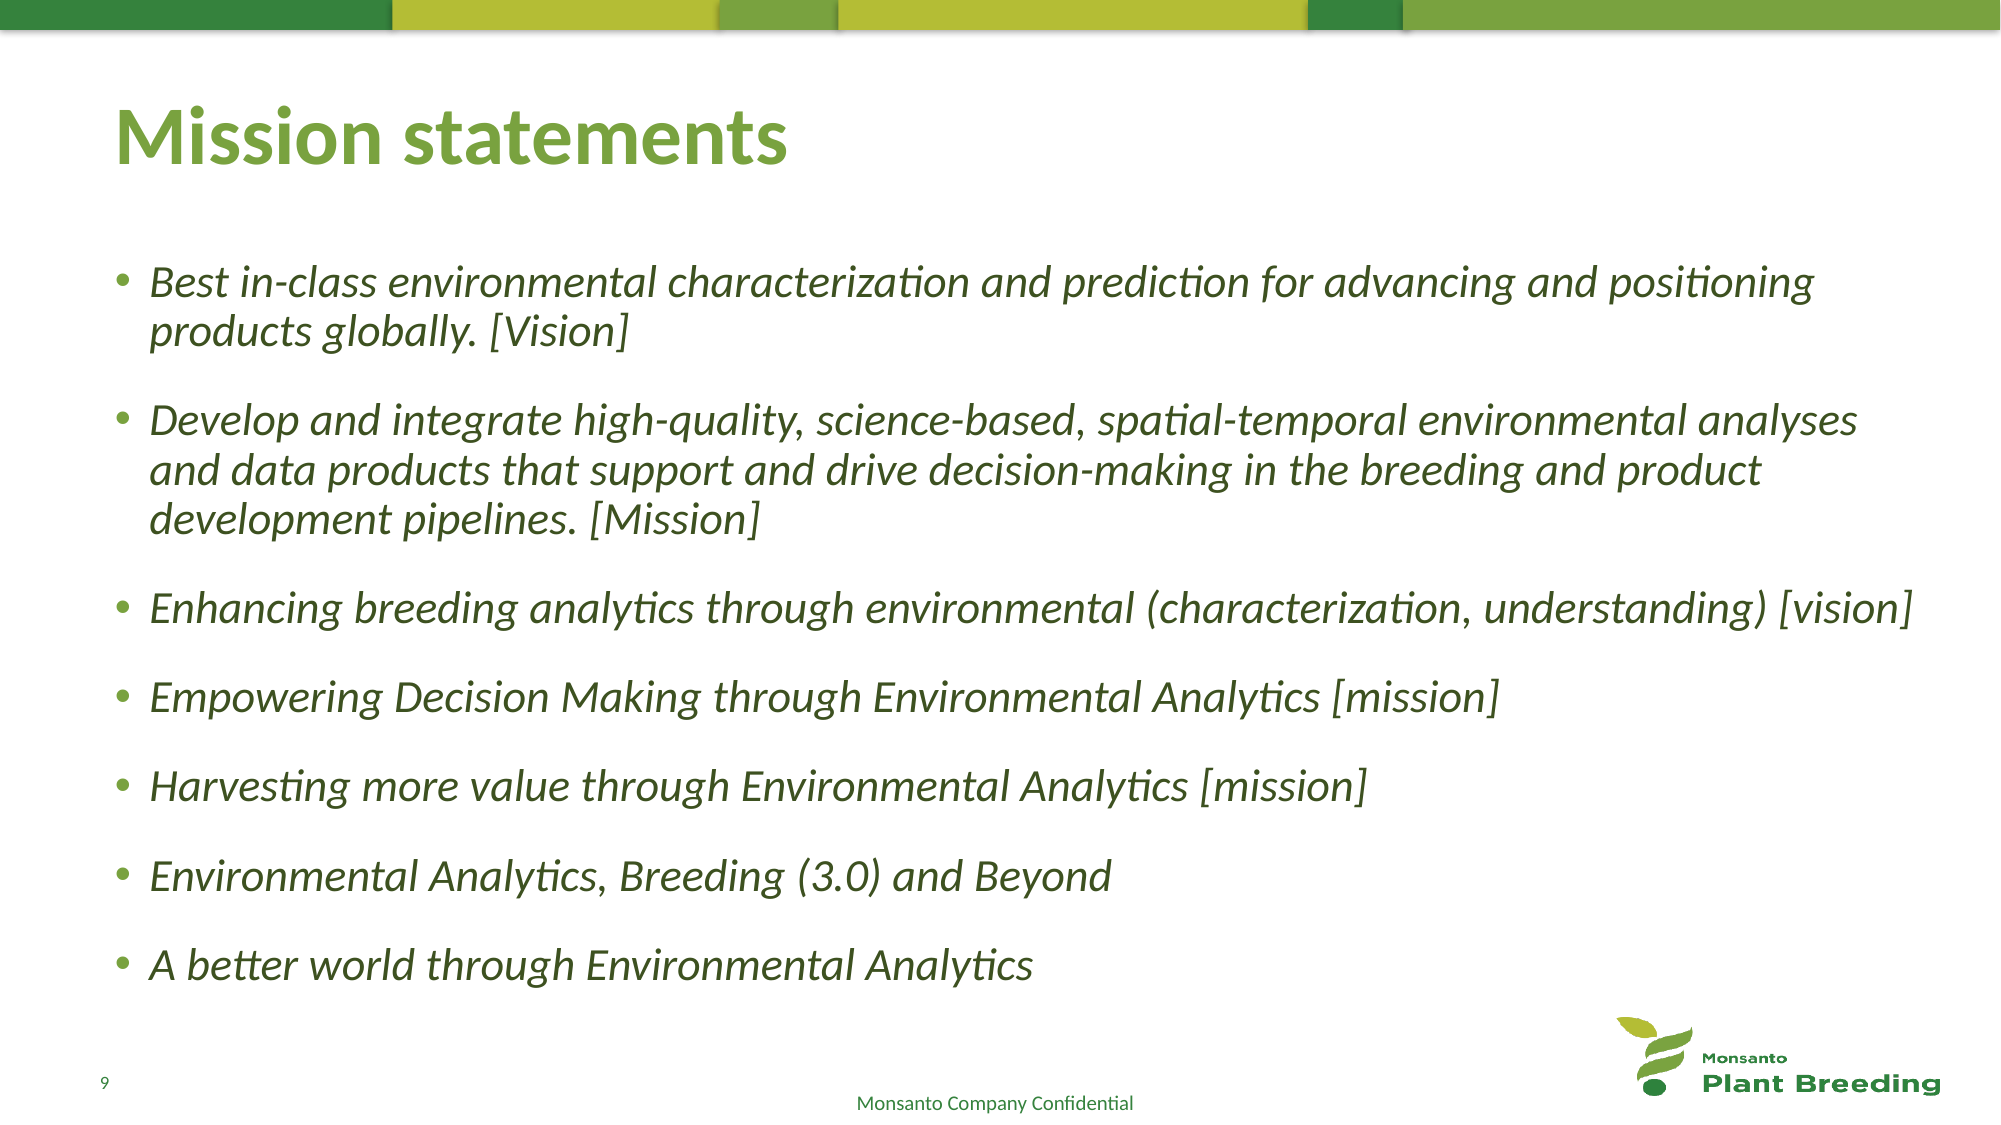

# Mission statements
Best in-class environmental characterization and prediction for advancing and positioning products globally. [Vision]
Develop and integrate high-quality, science-based, spatial-temporal environmental analyses and data products that support and drive decision-making in the breeding and product development pipelines. [Mission]
Enhancing breeding analytics through environmental (characterization, understanding) [vision]
Empowering Decision Making through Environmental Analytics [mission]
Harvesting more value through Environmental Analytics [mission]
Environmental Analytics, Breeding (3.0) and Beyond
A better world through Environmental Analytics